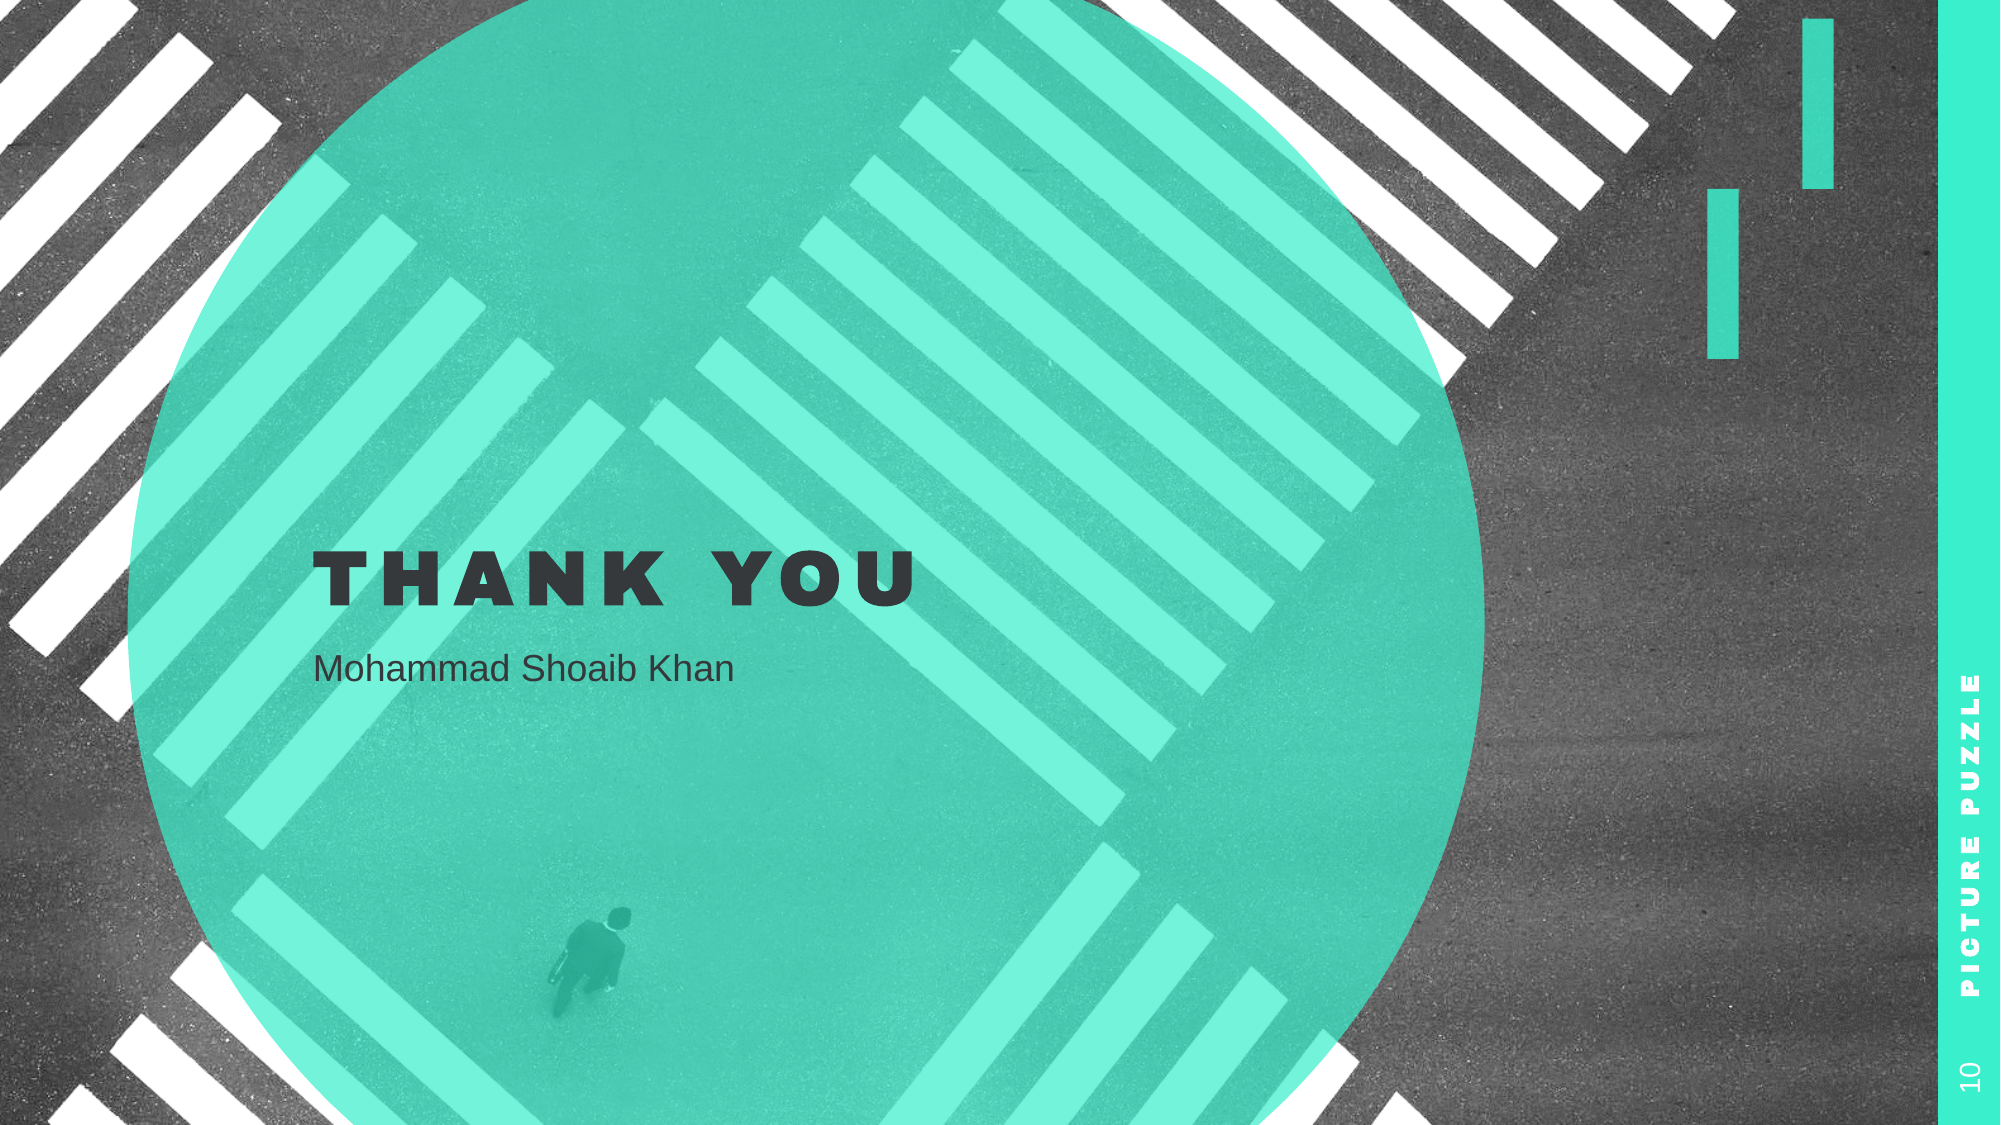

# THANK YOU
Picture Puzzle
Mohammad Shoaib Khan
10